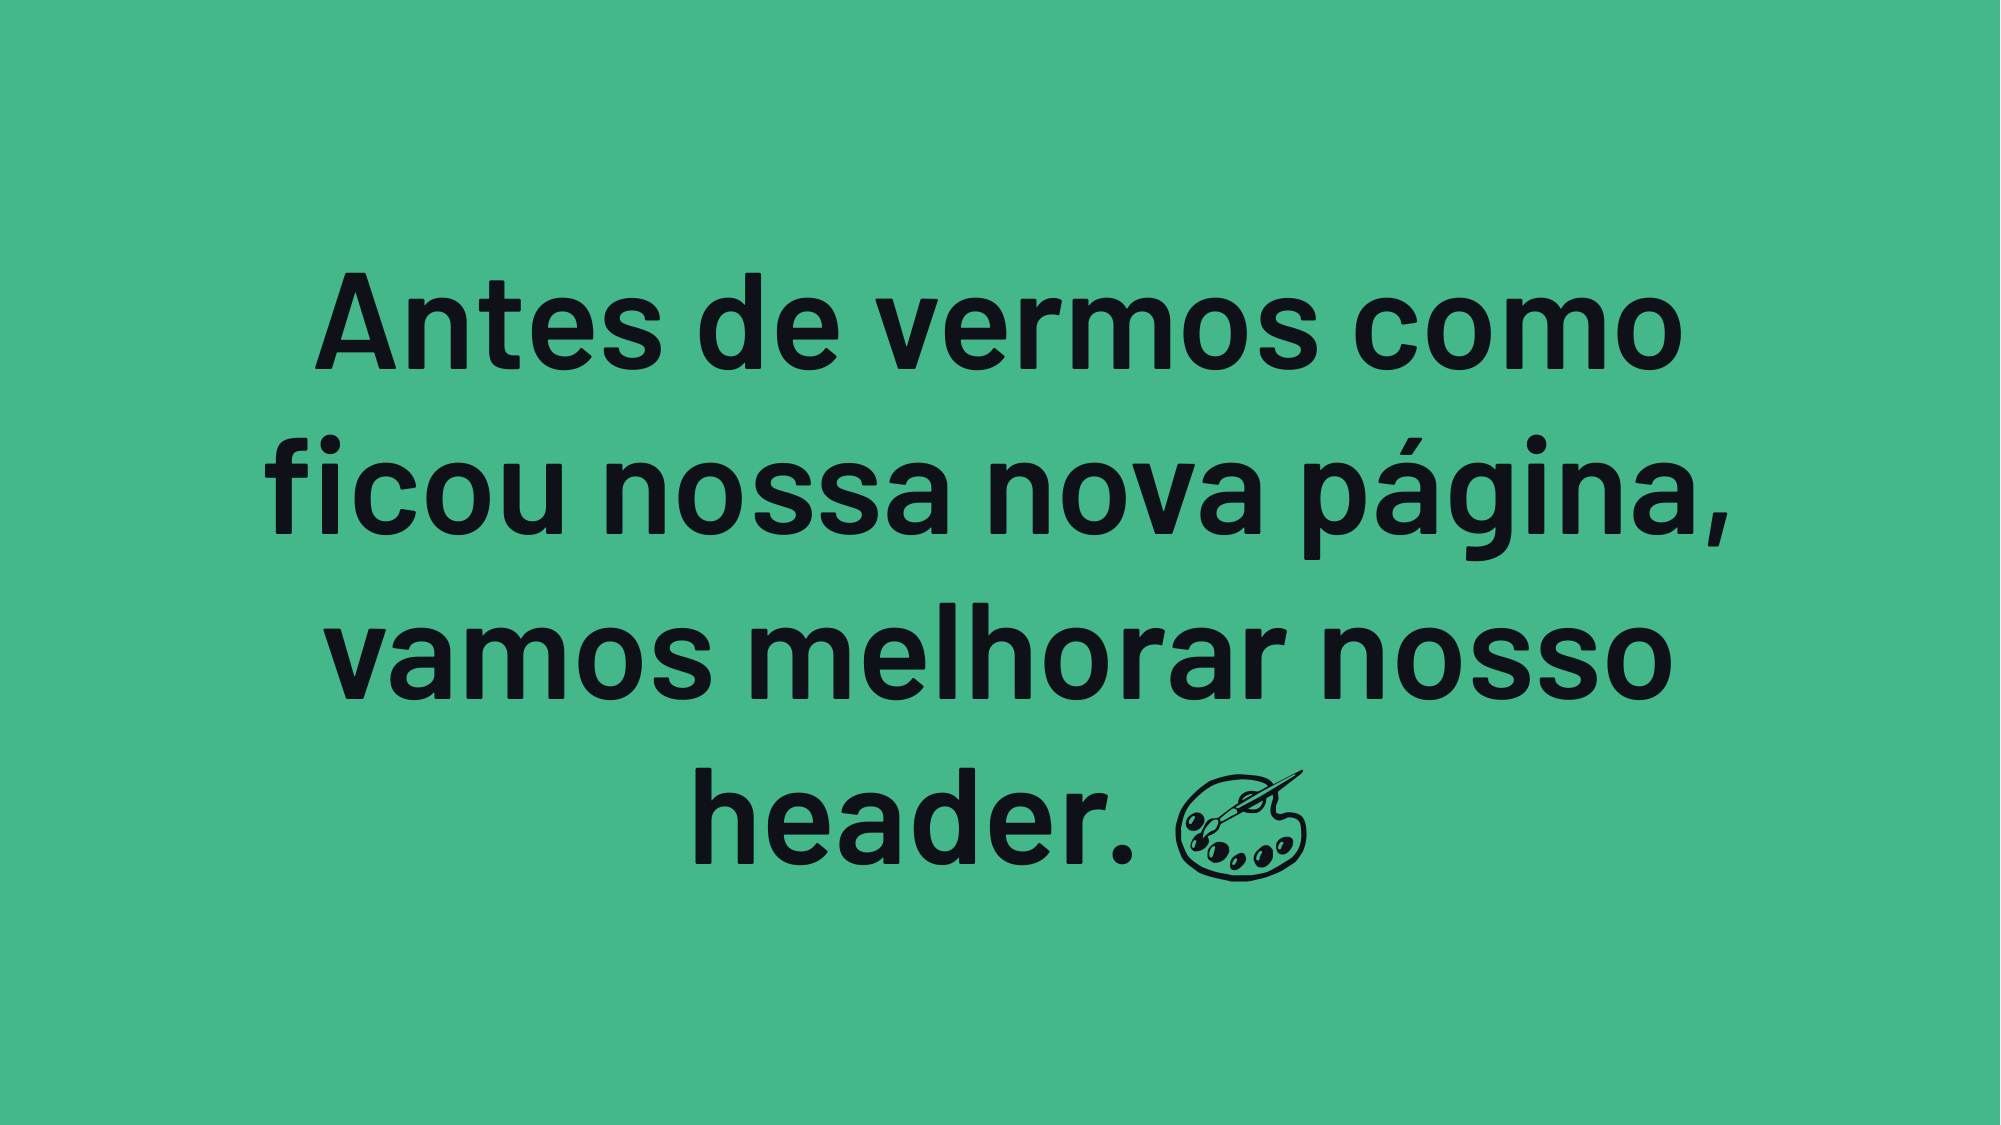

Antes de vermos como ficou nossa nova página, vamos melhorar nosso header. 🎨